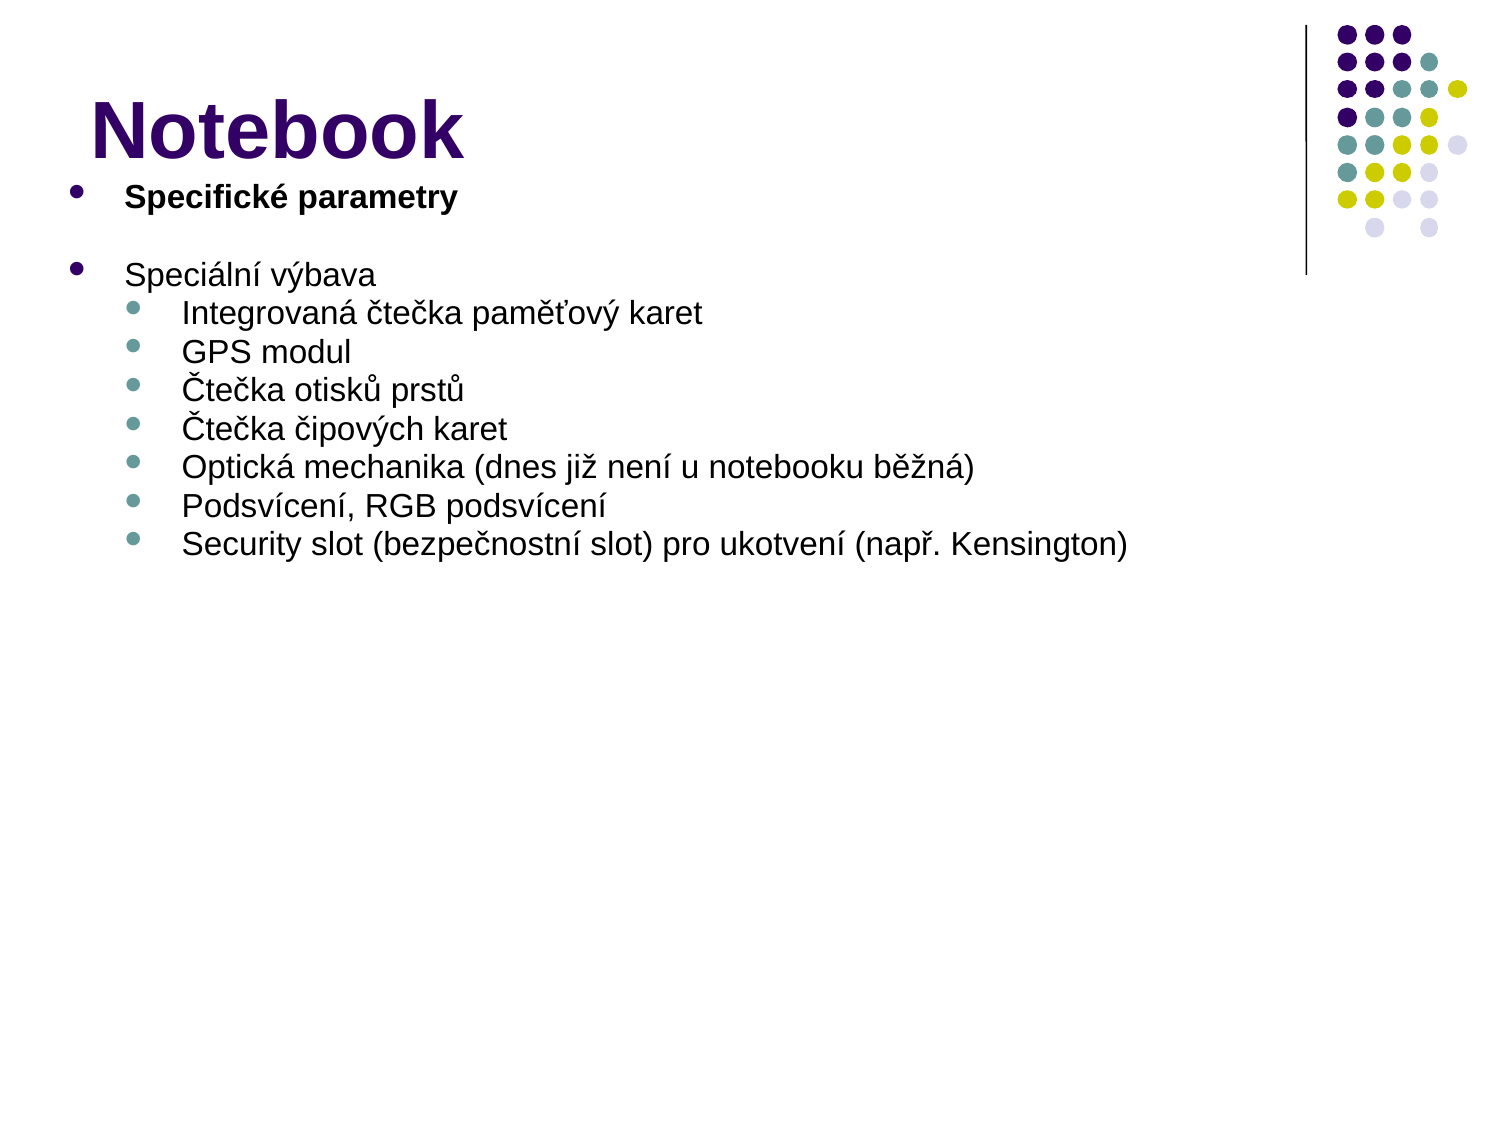

Notebook
Specifické parametry

Speciální výbava
Integrovaná čtečka paměťový karet
GPS modul
Čtečka otisků prstů
Čtečka čipových karet
Optická mechanika (dnes již není u notebooku běžná)
Podsvícení, RGB podsvícení
Security slot (bezpečnostní slot) pro ukotvení (např. Kensington)